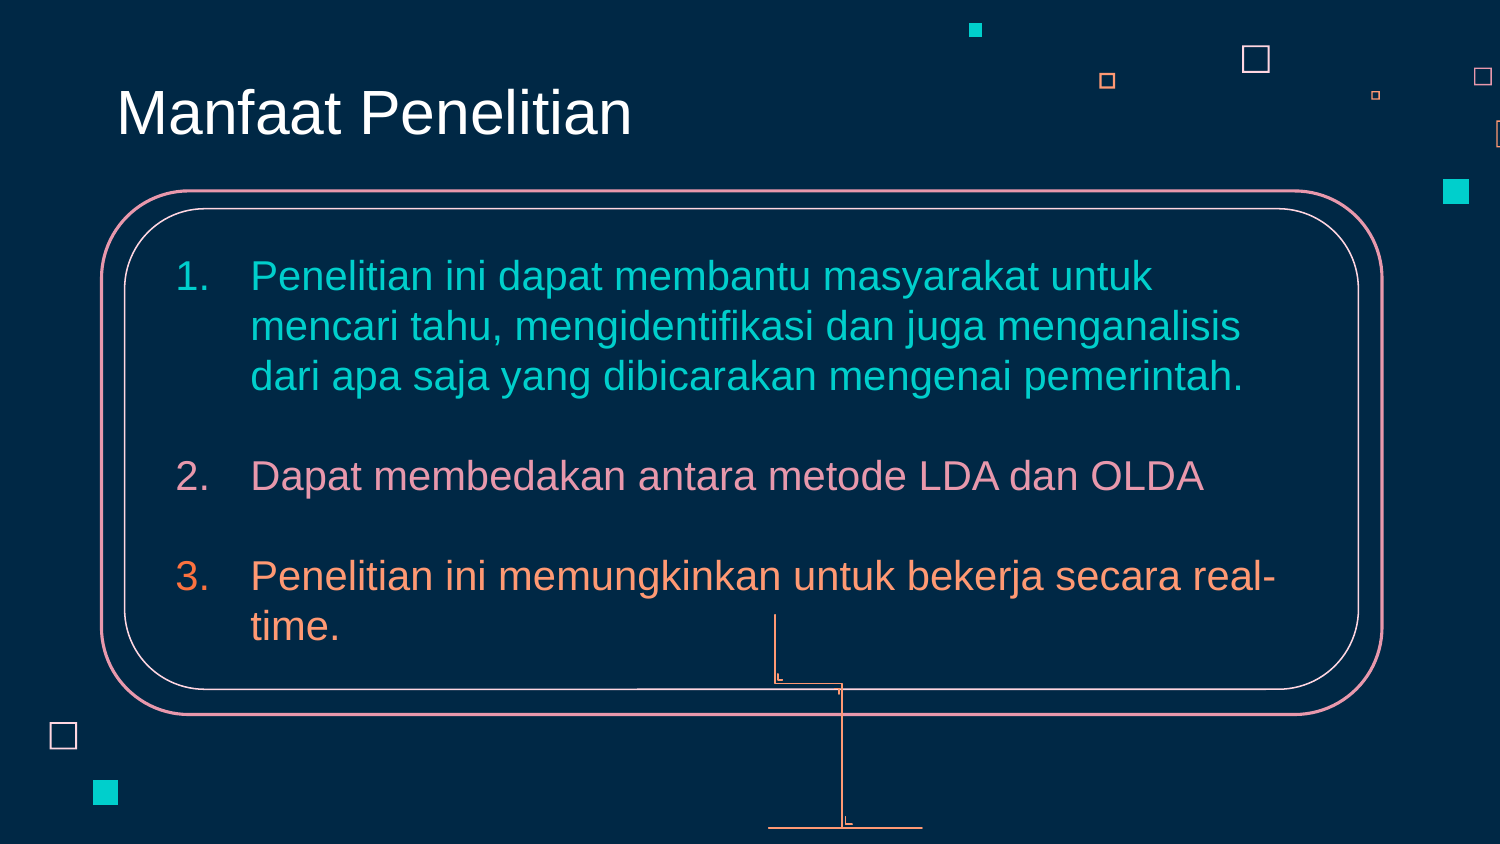

# Manfaat Penelitian

Penelitian ini dapat membantu masyarakat untuk mencari tahu, mengidentifikasi dan juga menganalisis dari apa saja yang dibicarakan mengenai pemerintah.

Dapat membedakan antara metode LDA dan OLDA

Penelitian ini memungkinkan untuk bekerja secara real-time.